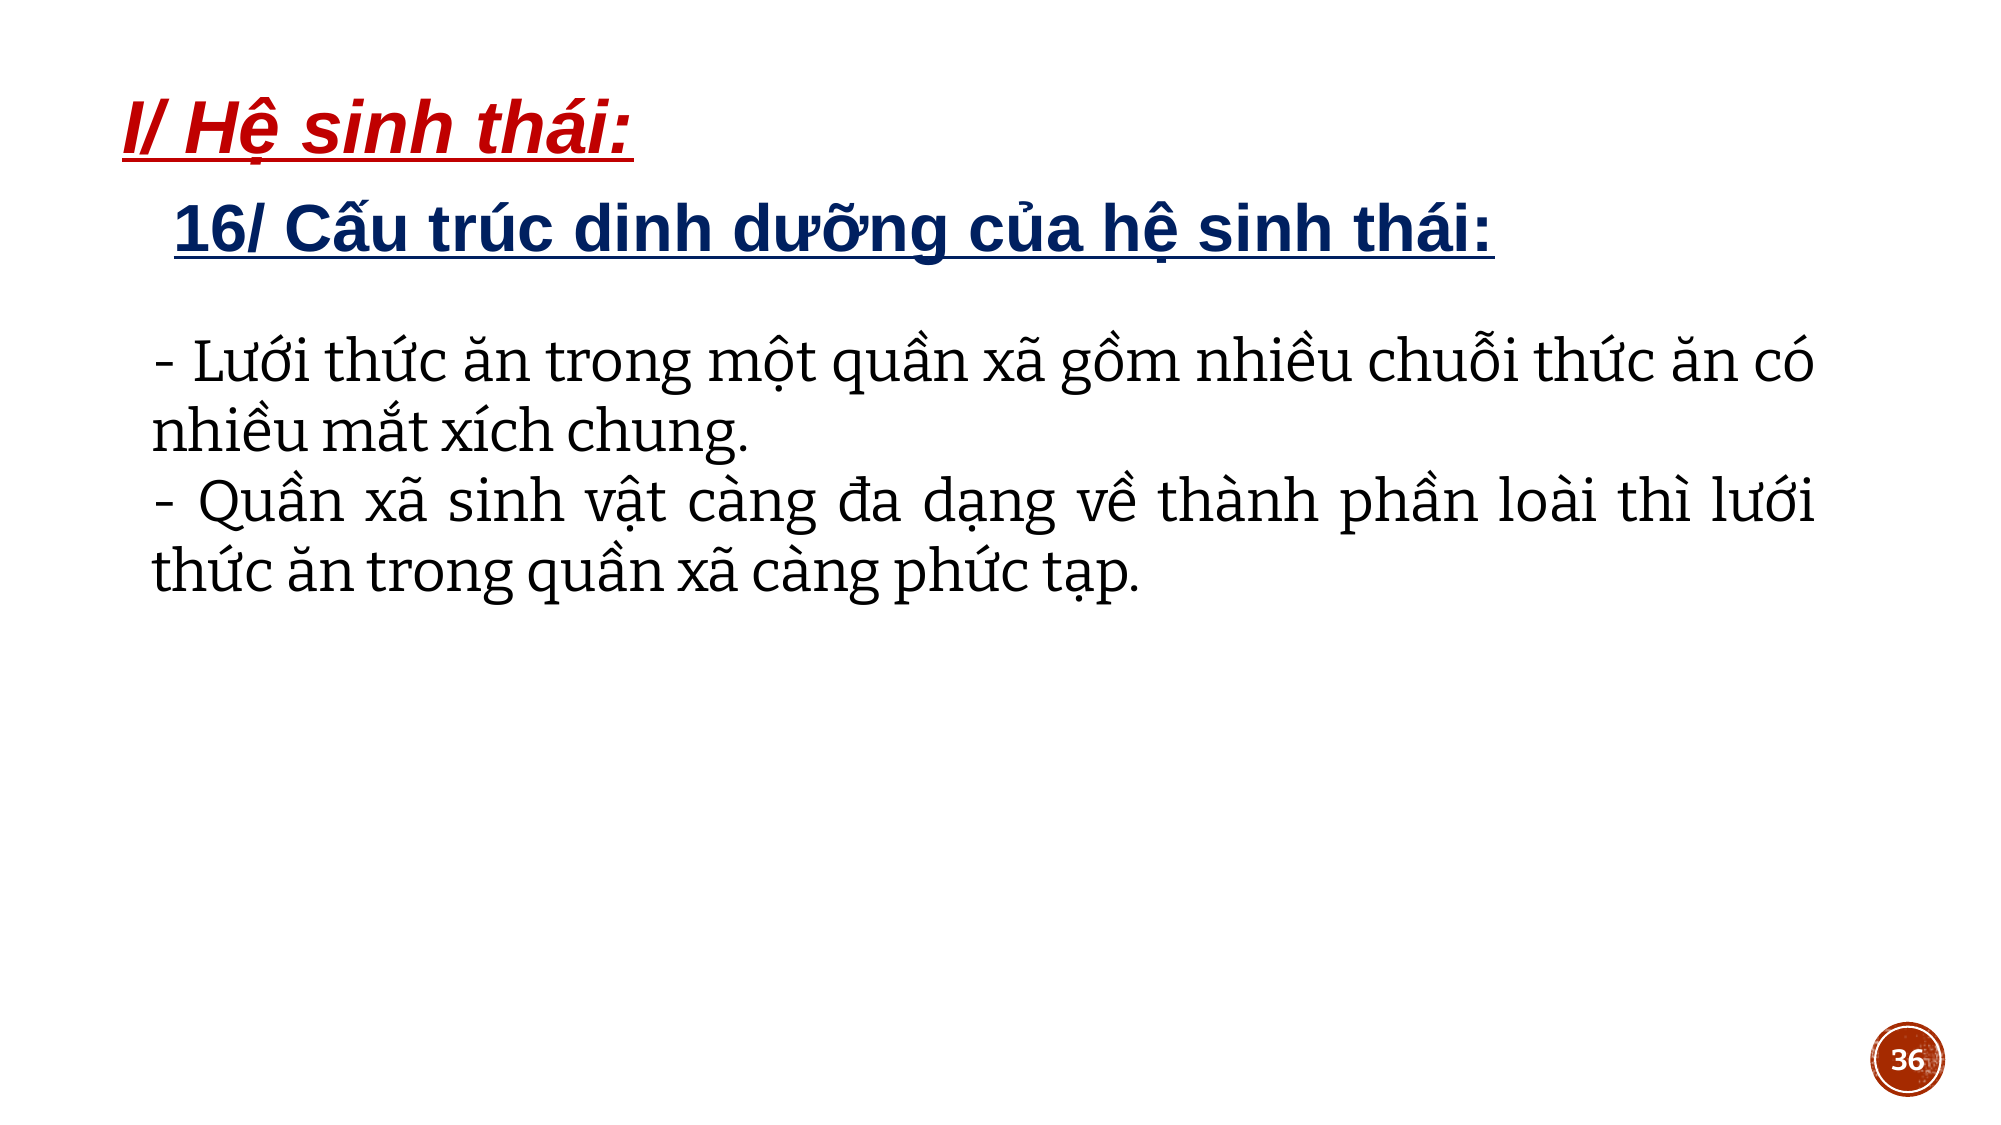

I/ Hệ sinh thái:
16/ Cấu trúc dinh dưỡng của hệ sinh thái:
- Lưới thức ăn trong một quần xã gồm nhiều chuỗi thức ăn có nhiều mắt xích chung.
- Quần xã sinh vật càng đa dạng về thành phần loài thì lưới thức ăn trong quần xã càng phức tạp.
36